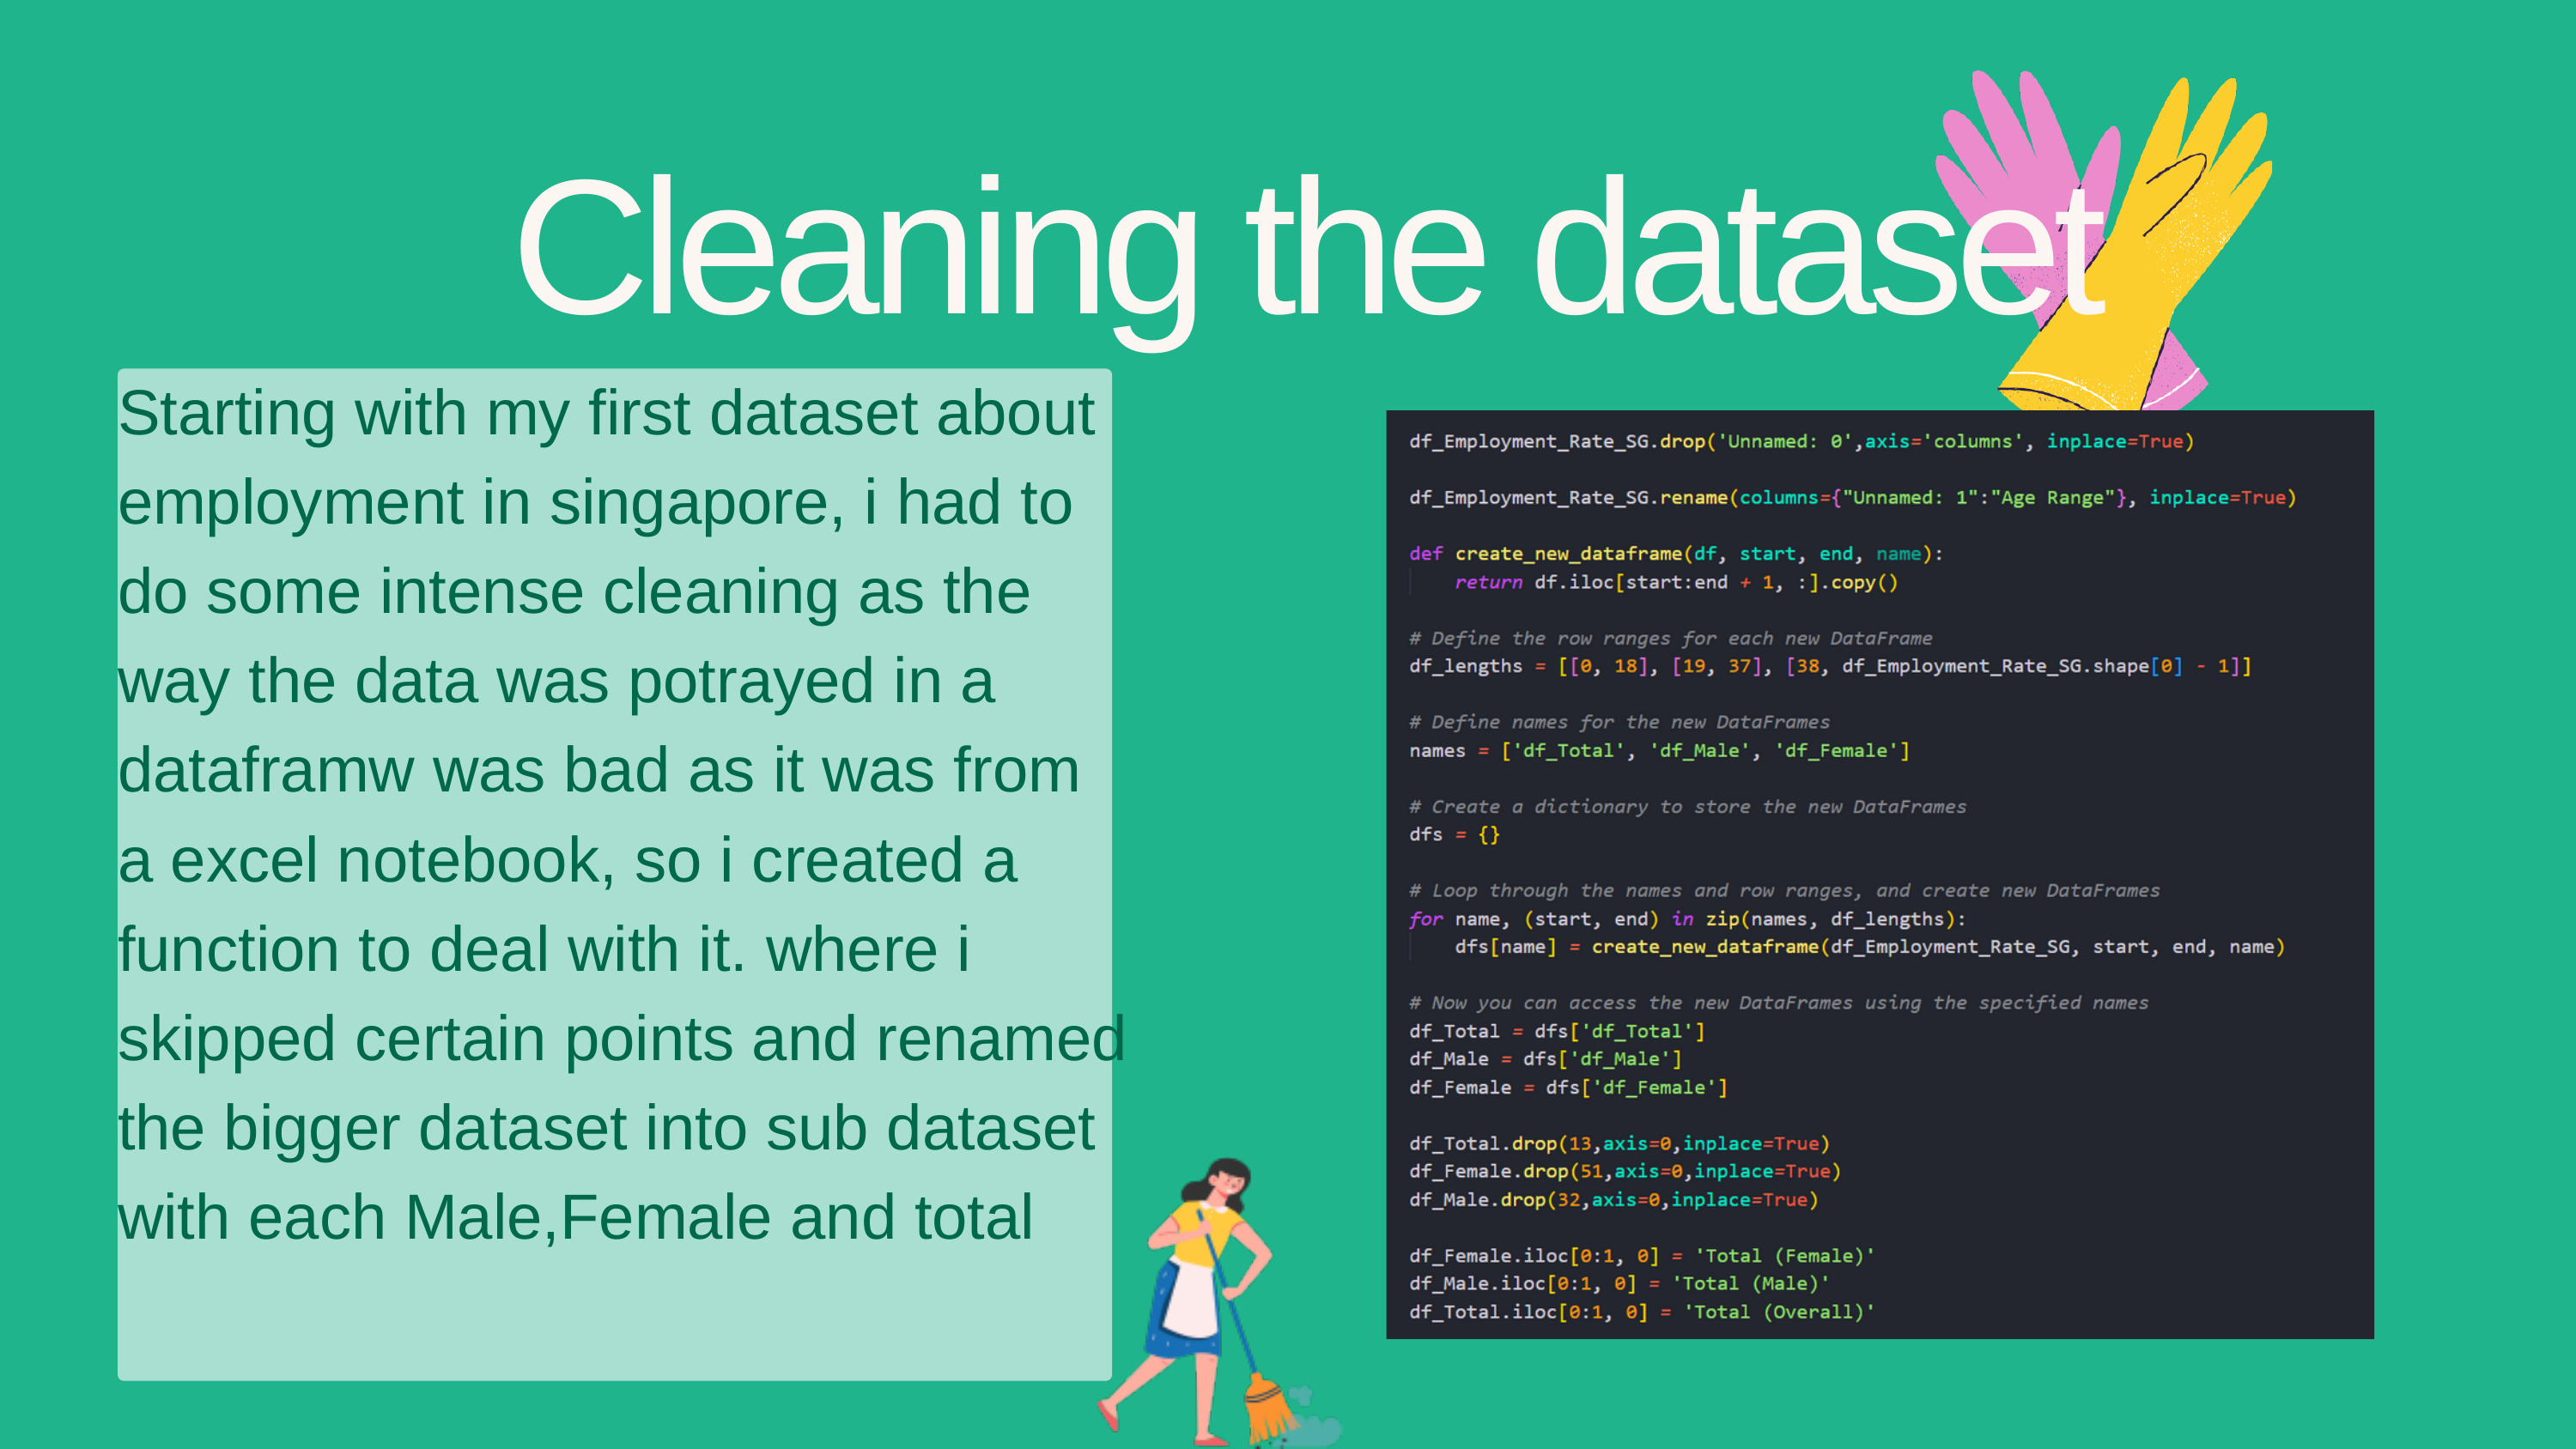

Cleaning the dataset
Starting with my first dataset about employment in singapore, i had to do some intense cleaning as the way the data was potrayed in a dataframw was bad as it was from a excel notebook, so i created a function to deal with it. where i skipped certain points and renamed the bigger dataset into sub dataset with each Male,Female and total